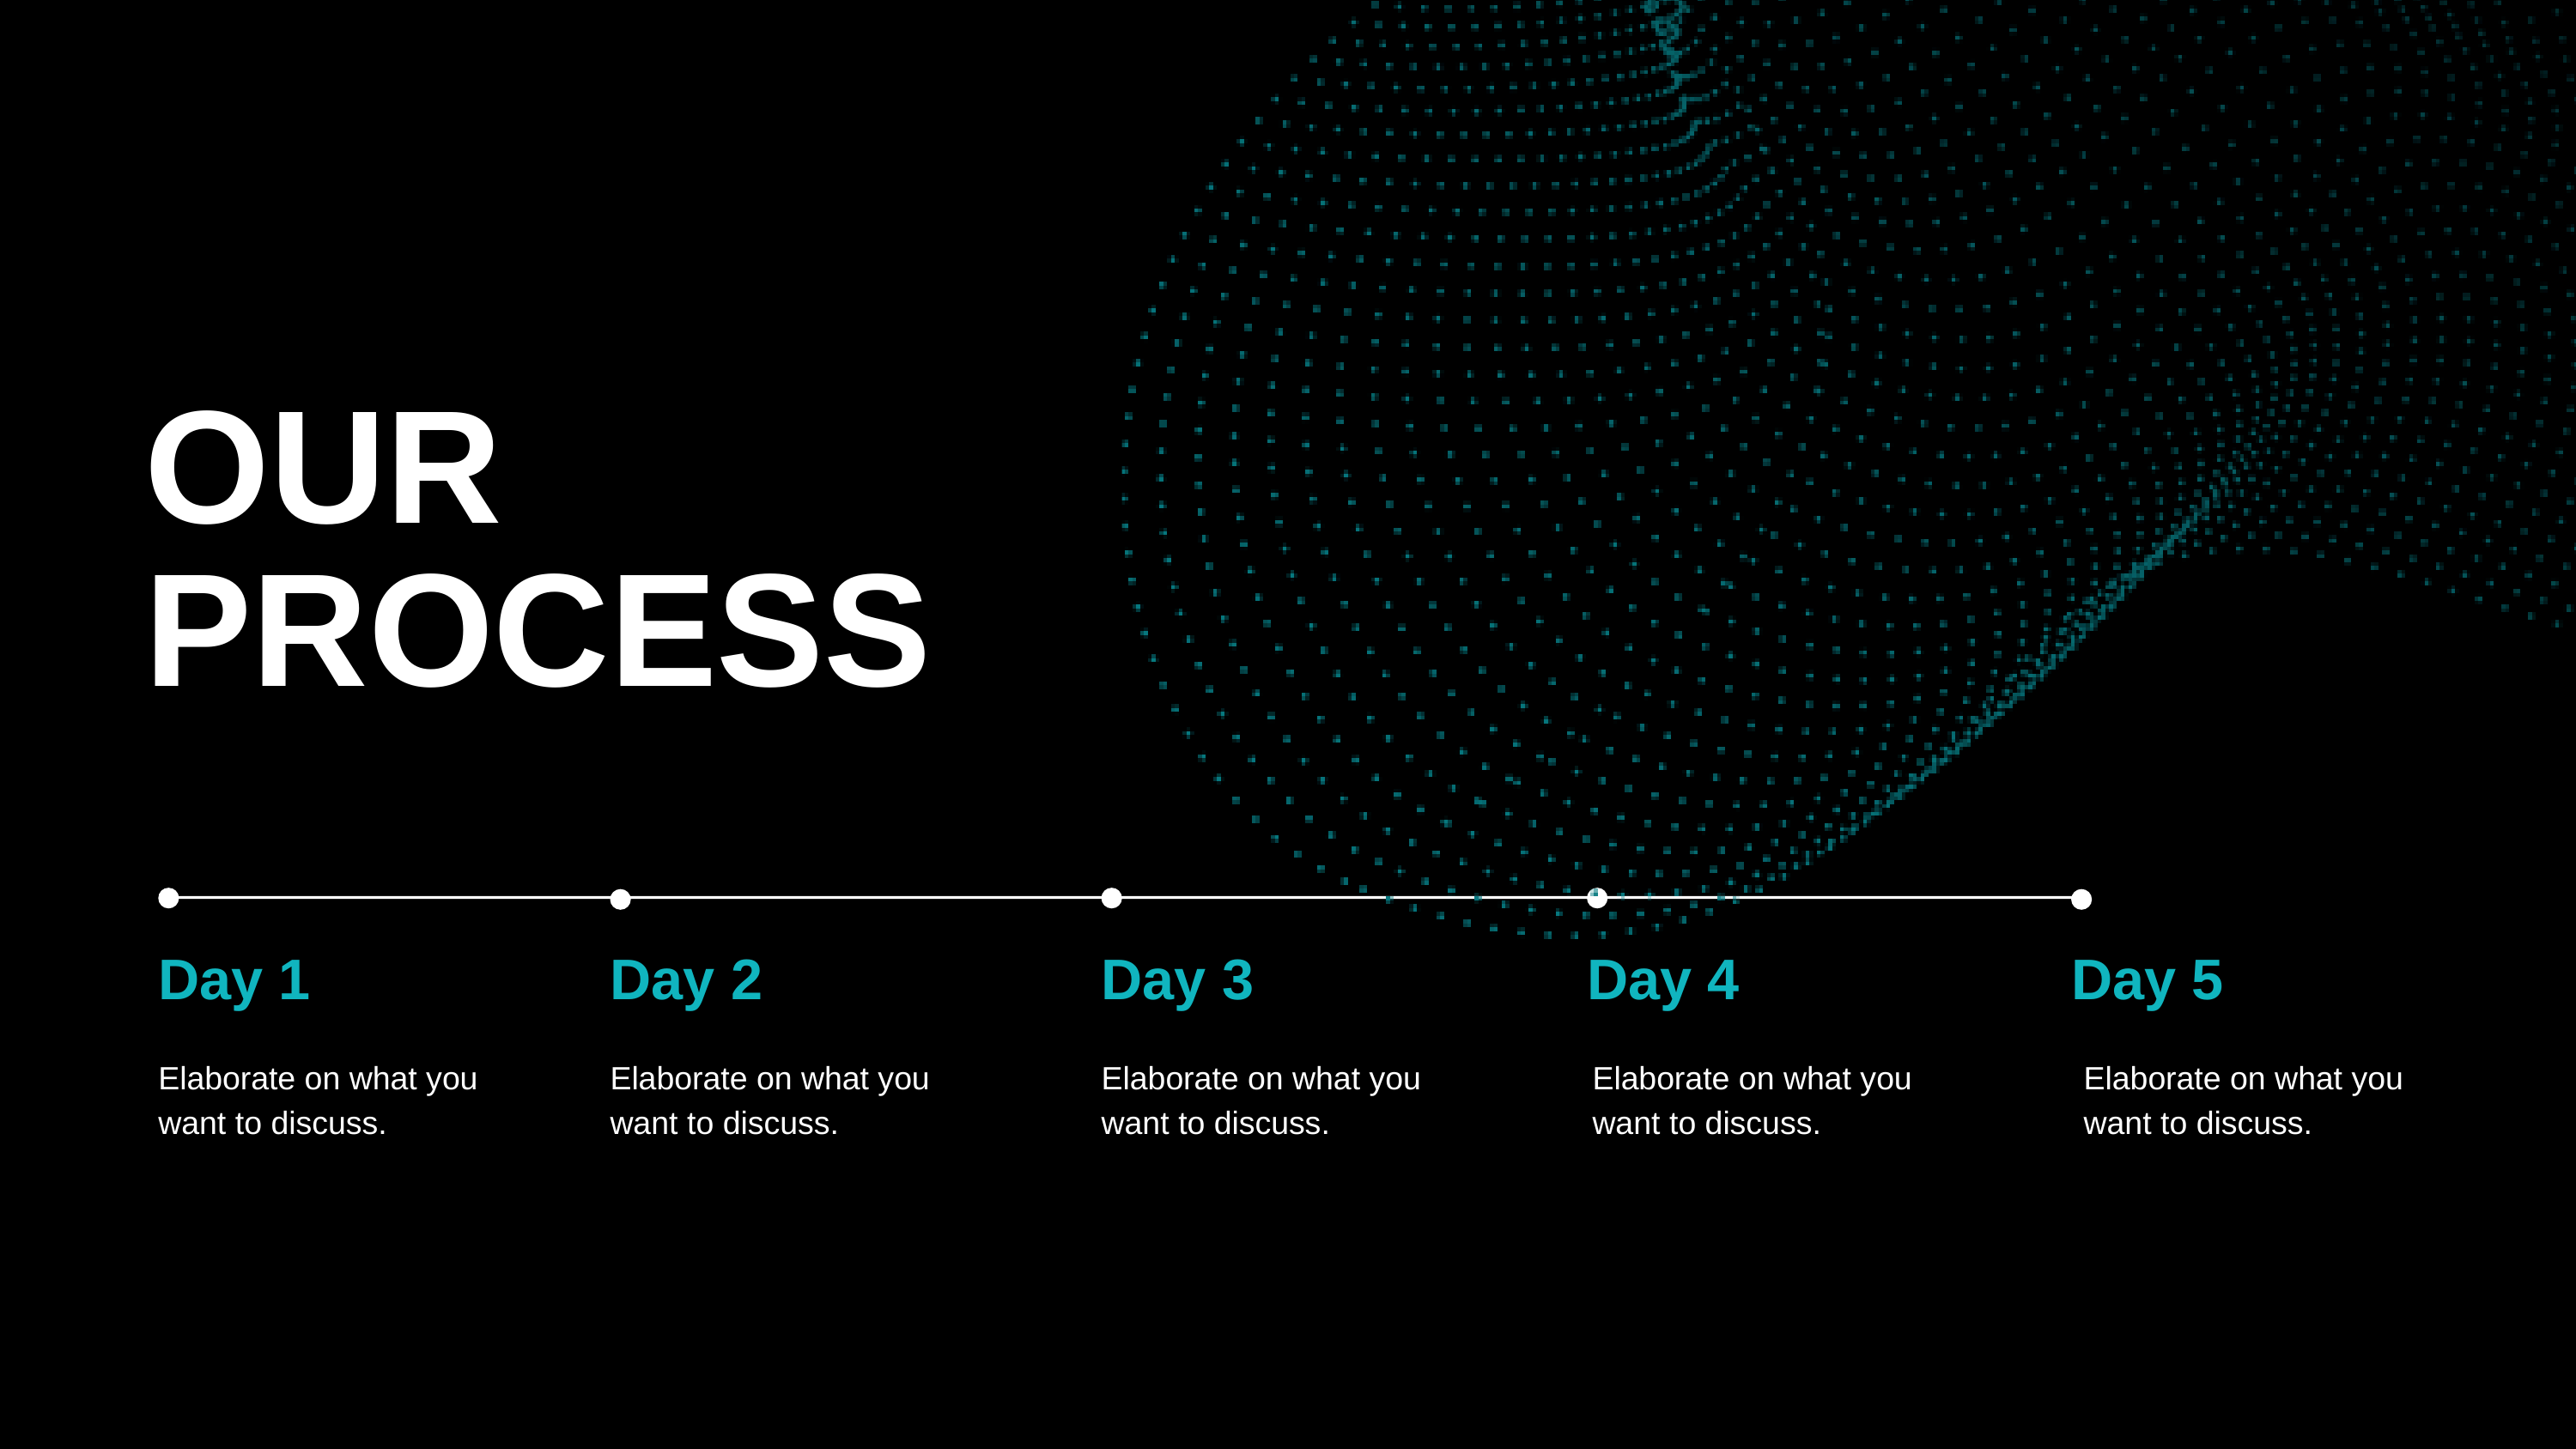

OUR PROCESS

Day 1
Day 2
Day 3
Day 4
Day 5
Elaborate on what you want to discuss.
Elaborate on what you want to discuss.
Elaborate on what you want to discuss.
Elaborate on what you want to discuss.
Elaborate on what you want to discuss.